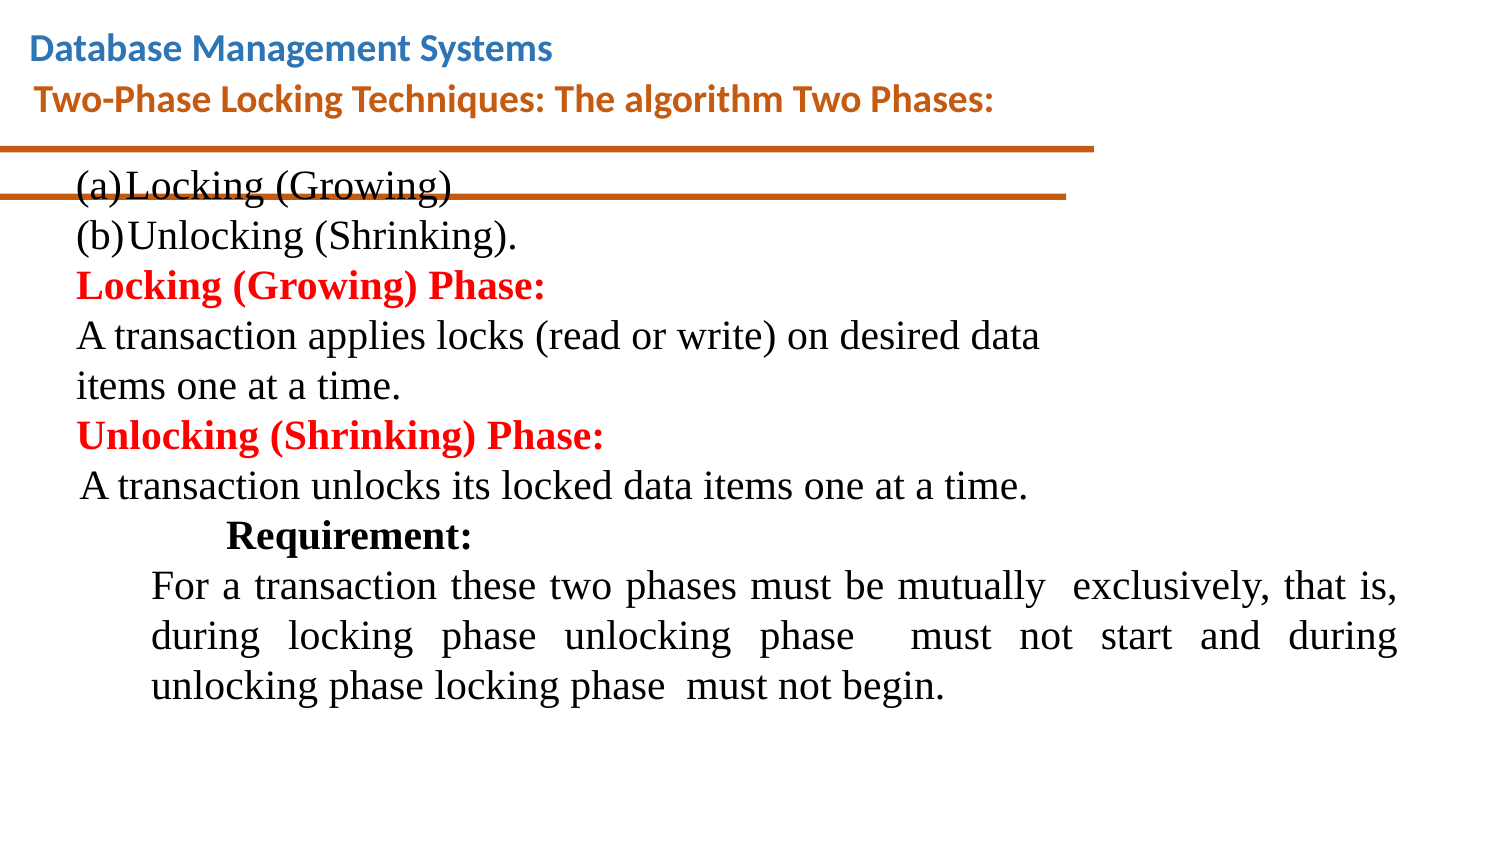

# Database Management Systems
Two-Phase Locking Techniques: The algorithm Two Phases:

Locking (Growing)
Unlocking (Shrinking).
Locking (Growing) Phase:
A transaction applies locks (read or write) on desired data
items one at a time.
Unlocking (Shrinking) Phase:
A transaction unlocks its locked data items one at a time.
Requirement:
For a transaction these two phases must be mutually  exclusively, that is, during locking phase unlocking phase  must not start and during unlocking phase locking phase  must not begin.